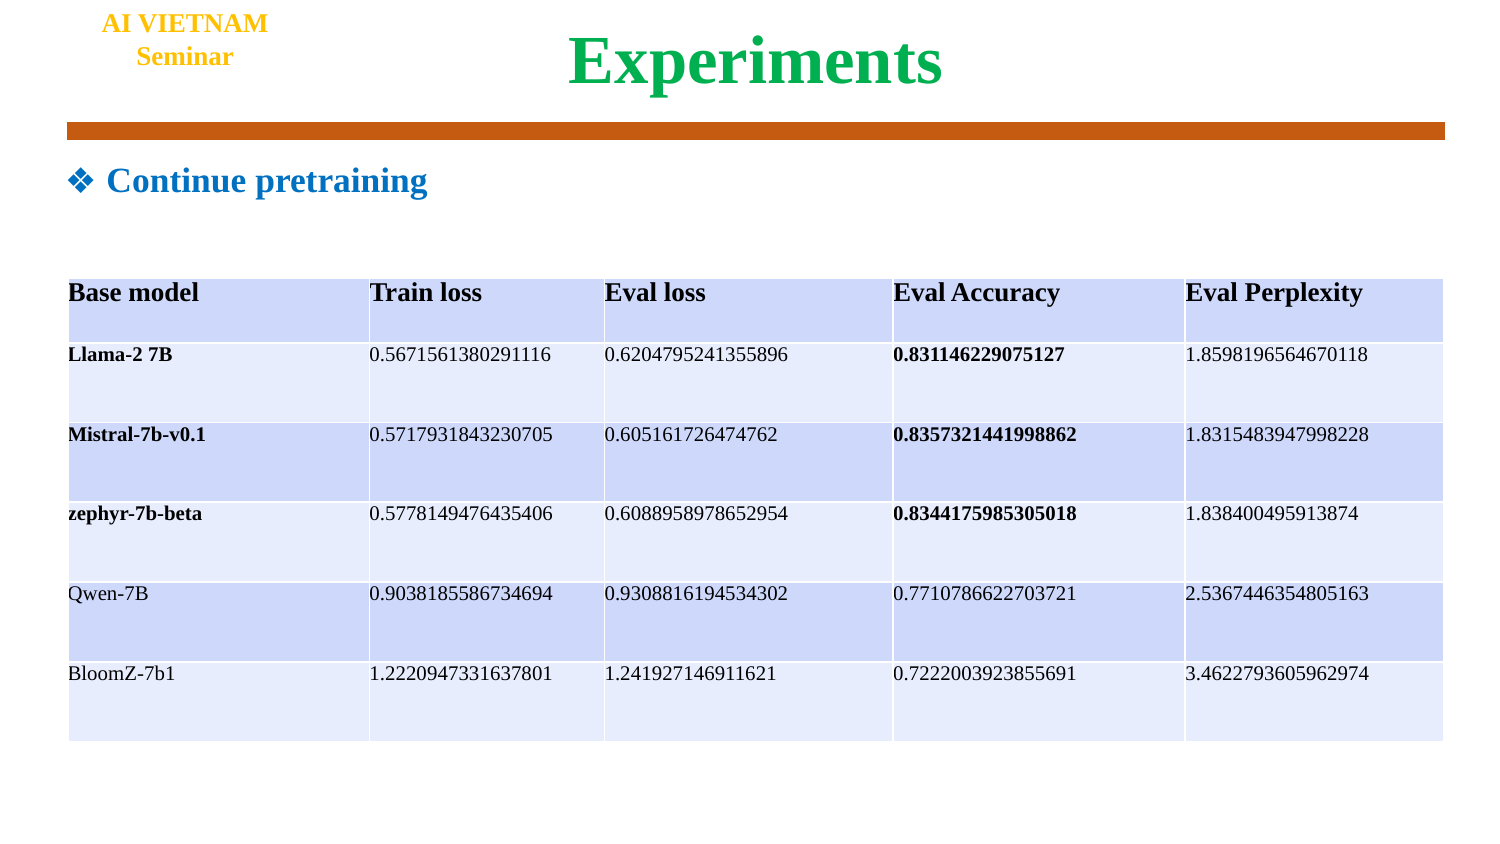

AI VIETNAM
Seminar
# Experiments

Continue pretraining
| Base model | Train loss | Eval loss | Eval Accuracy | Eval Perplexity |
| --- | --- | --- | --- | --- |
| Llama-2 7B | 0.5671561380291116 | 0.6204795241355896 | 0.831146229075127 | 1.8598196564670118 |
| Mistral-7b-v0.1 | 0.5717931843230705 | 0.605161726474762 | 0.8357321441998862 | 1.8315483947998228 |
| zephyr-7b-beta | 0.5778149476435406 | 0.6088958978652954 | 0.8344175985305018 | 1.838400495913874 |
| Qwen-7B | 0.9038185586734694 | 0.9308816194534302 | 0.7710786622703721 | 2.5367446354805163 |
| BloomZ-7b1 | 1.2220947331637801 | 1.241927146911621 | 0.7222003923855691 | 3.4622793605962974 |
25